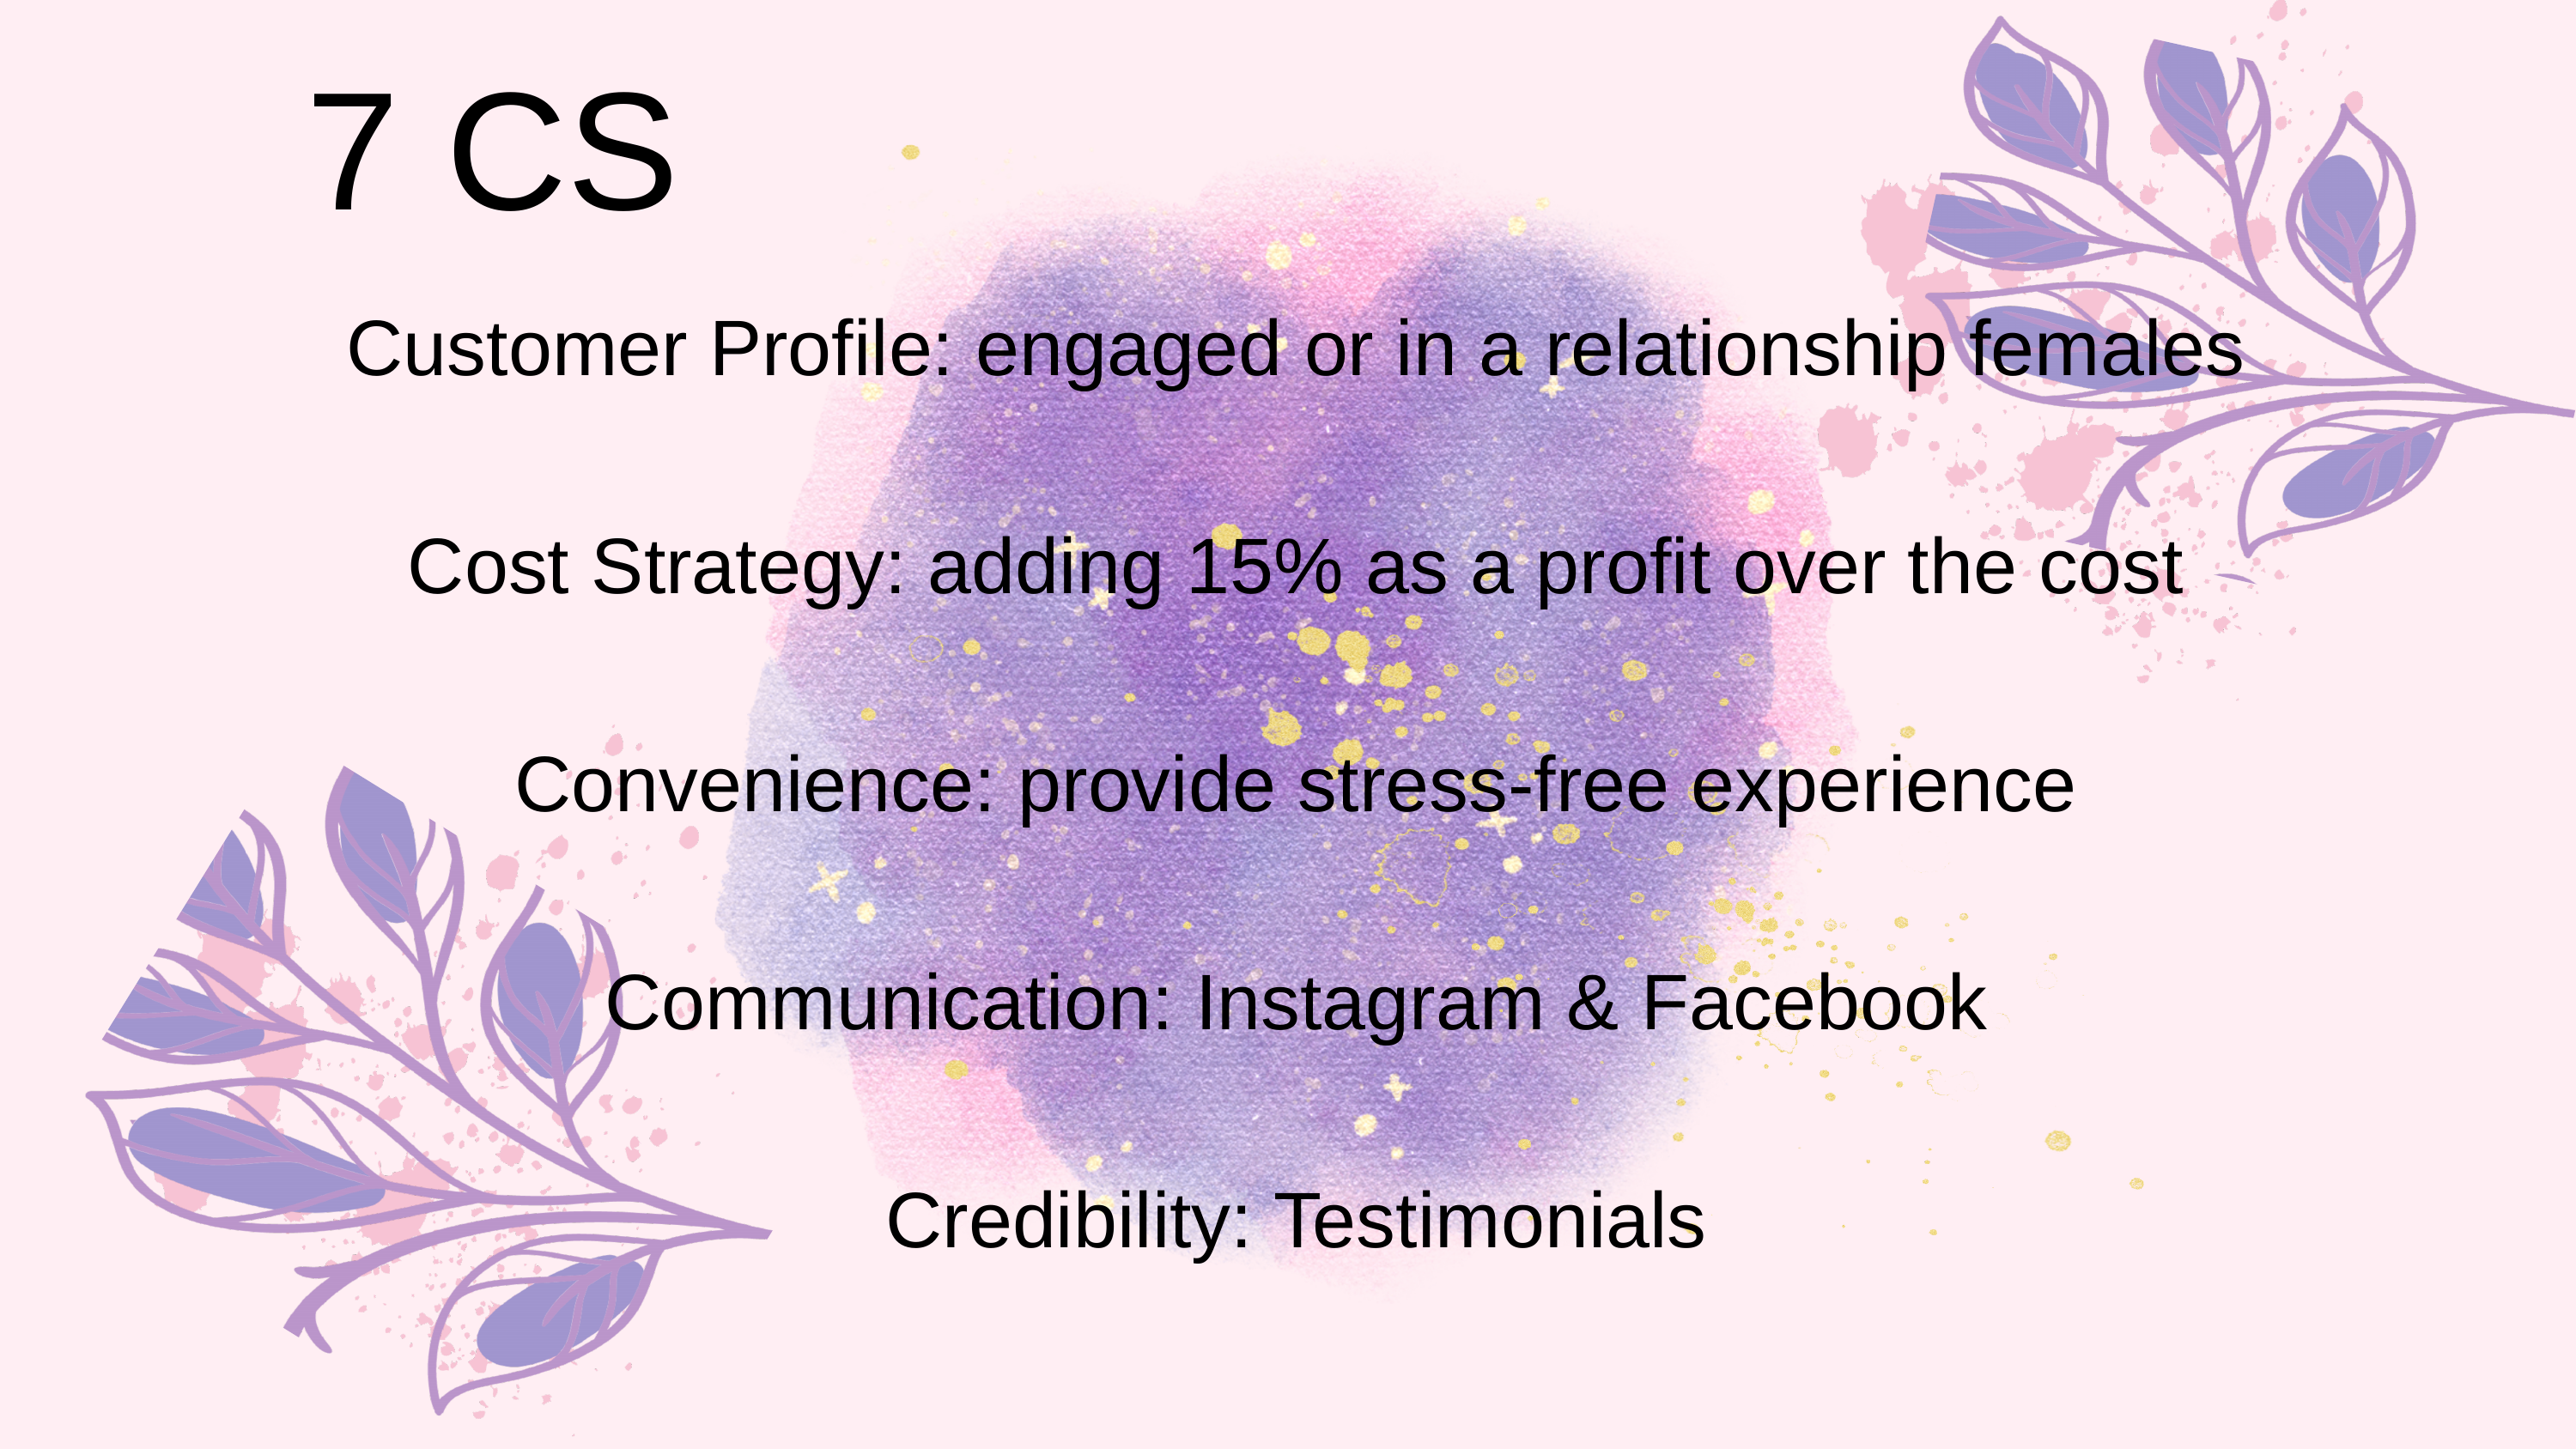

7 CS

Customer Profile: engaged or in a relationship females

Cost Strategy: adding 15% as a profit over the cost

Convenience: provide stress-free experience

Communication: Instagram & Facebook

Credibility: Testimonials